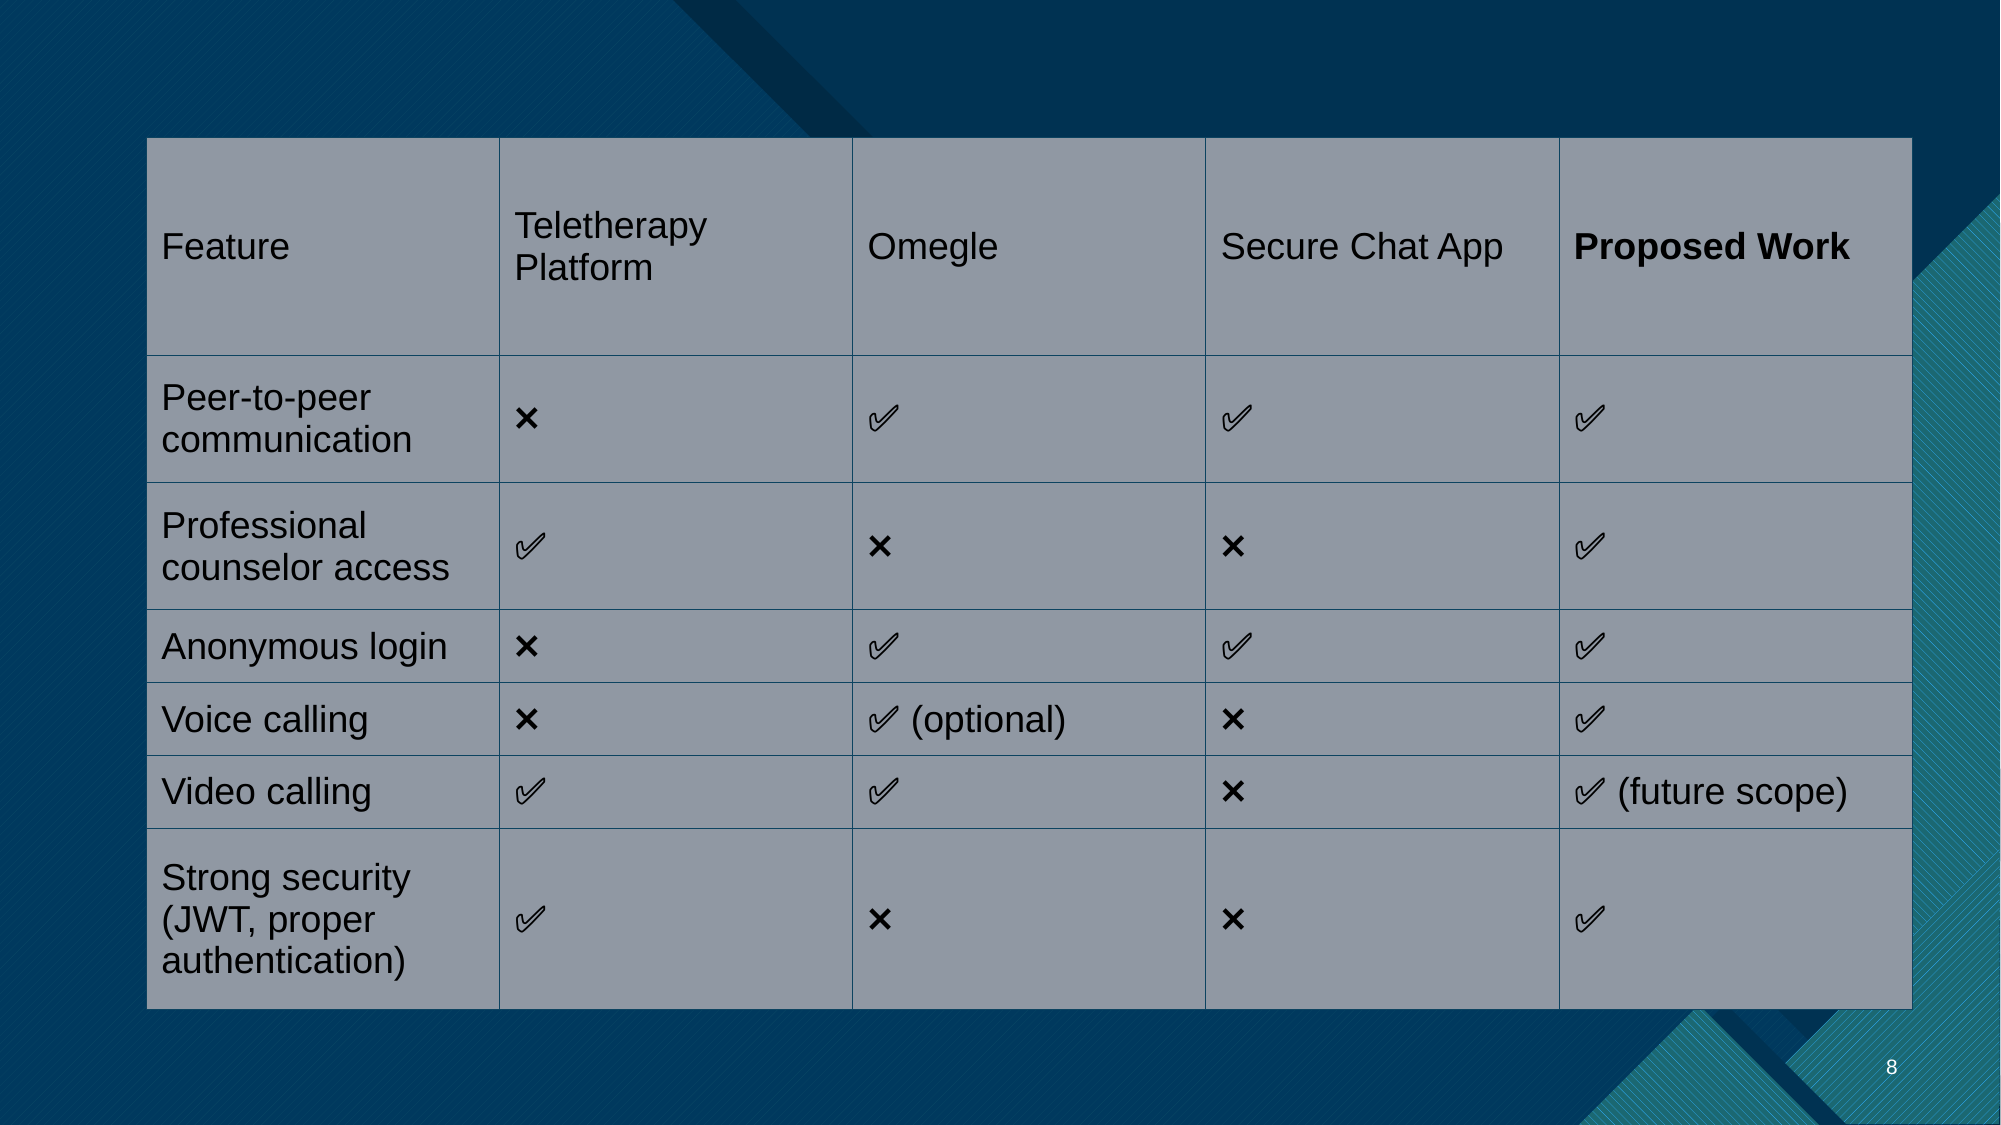

| Feature | Teletherapy Platform | Omegle | Secure Chat App | Proposed Work |
| --- | --- | --- | --- | --- |
| Peer-to-peer communication | ❌ | ✅ | ✅ | ✅ |
| Professional counselor access | ✅ | ❌ | ❌ | ✅ |
| Anonymous login | ❌ | ✅ | ✅ | ✅ |
| Voice calling | ❌ | ✅ (optional) | ❌ | ✅ |
| Video calling | ✅ | ✅ | ❌ | ✅ (future scope) |
| Strong security (JWT, proper authentication) | ✅ | ❌ | ❌ | ✅ |
8